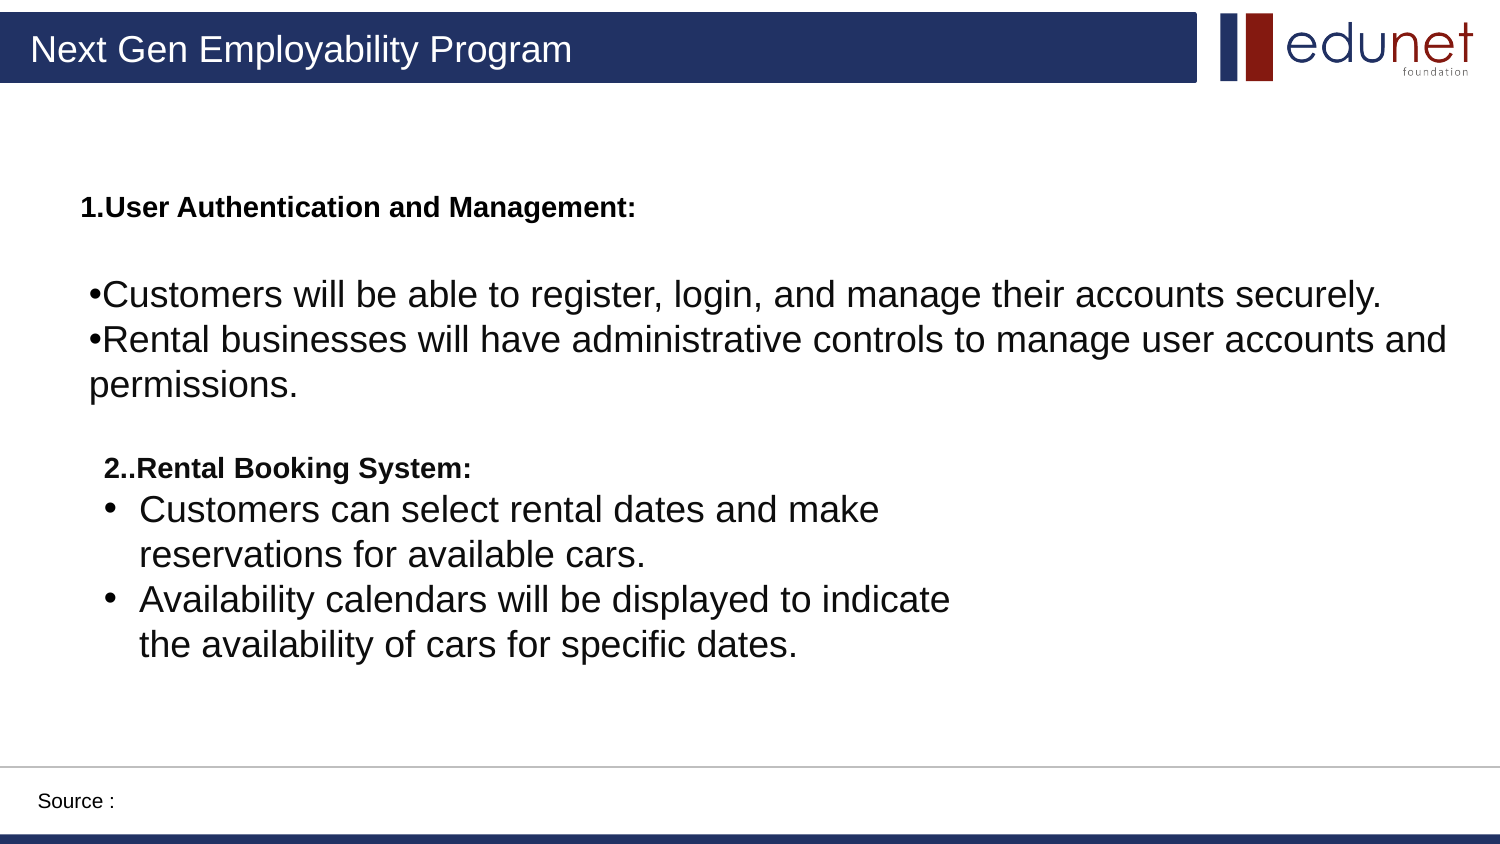

Customers will be able to register, login, and manage their accounts securely.
Rental businesses will have administrative controls to manage user accounts and permissions.

User Authentication and Management:

2..Rental Booking System:
Customers can select rental dates and make reservations for available cars.
Availability calendars will be displayed to indicate the availability of cars for specific dates.
Source :